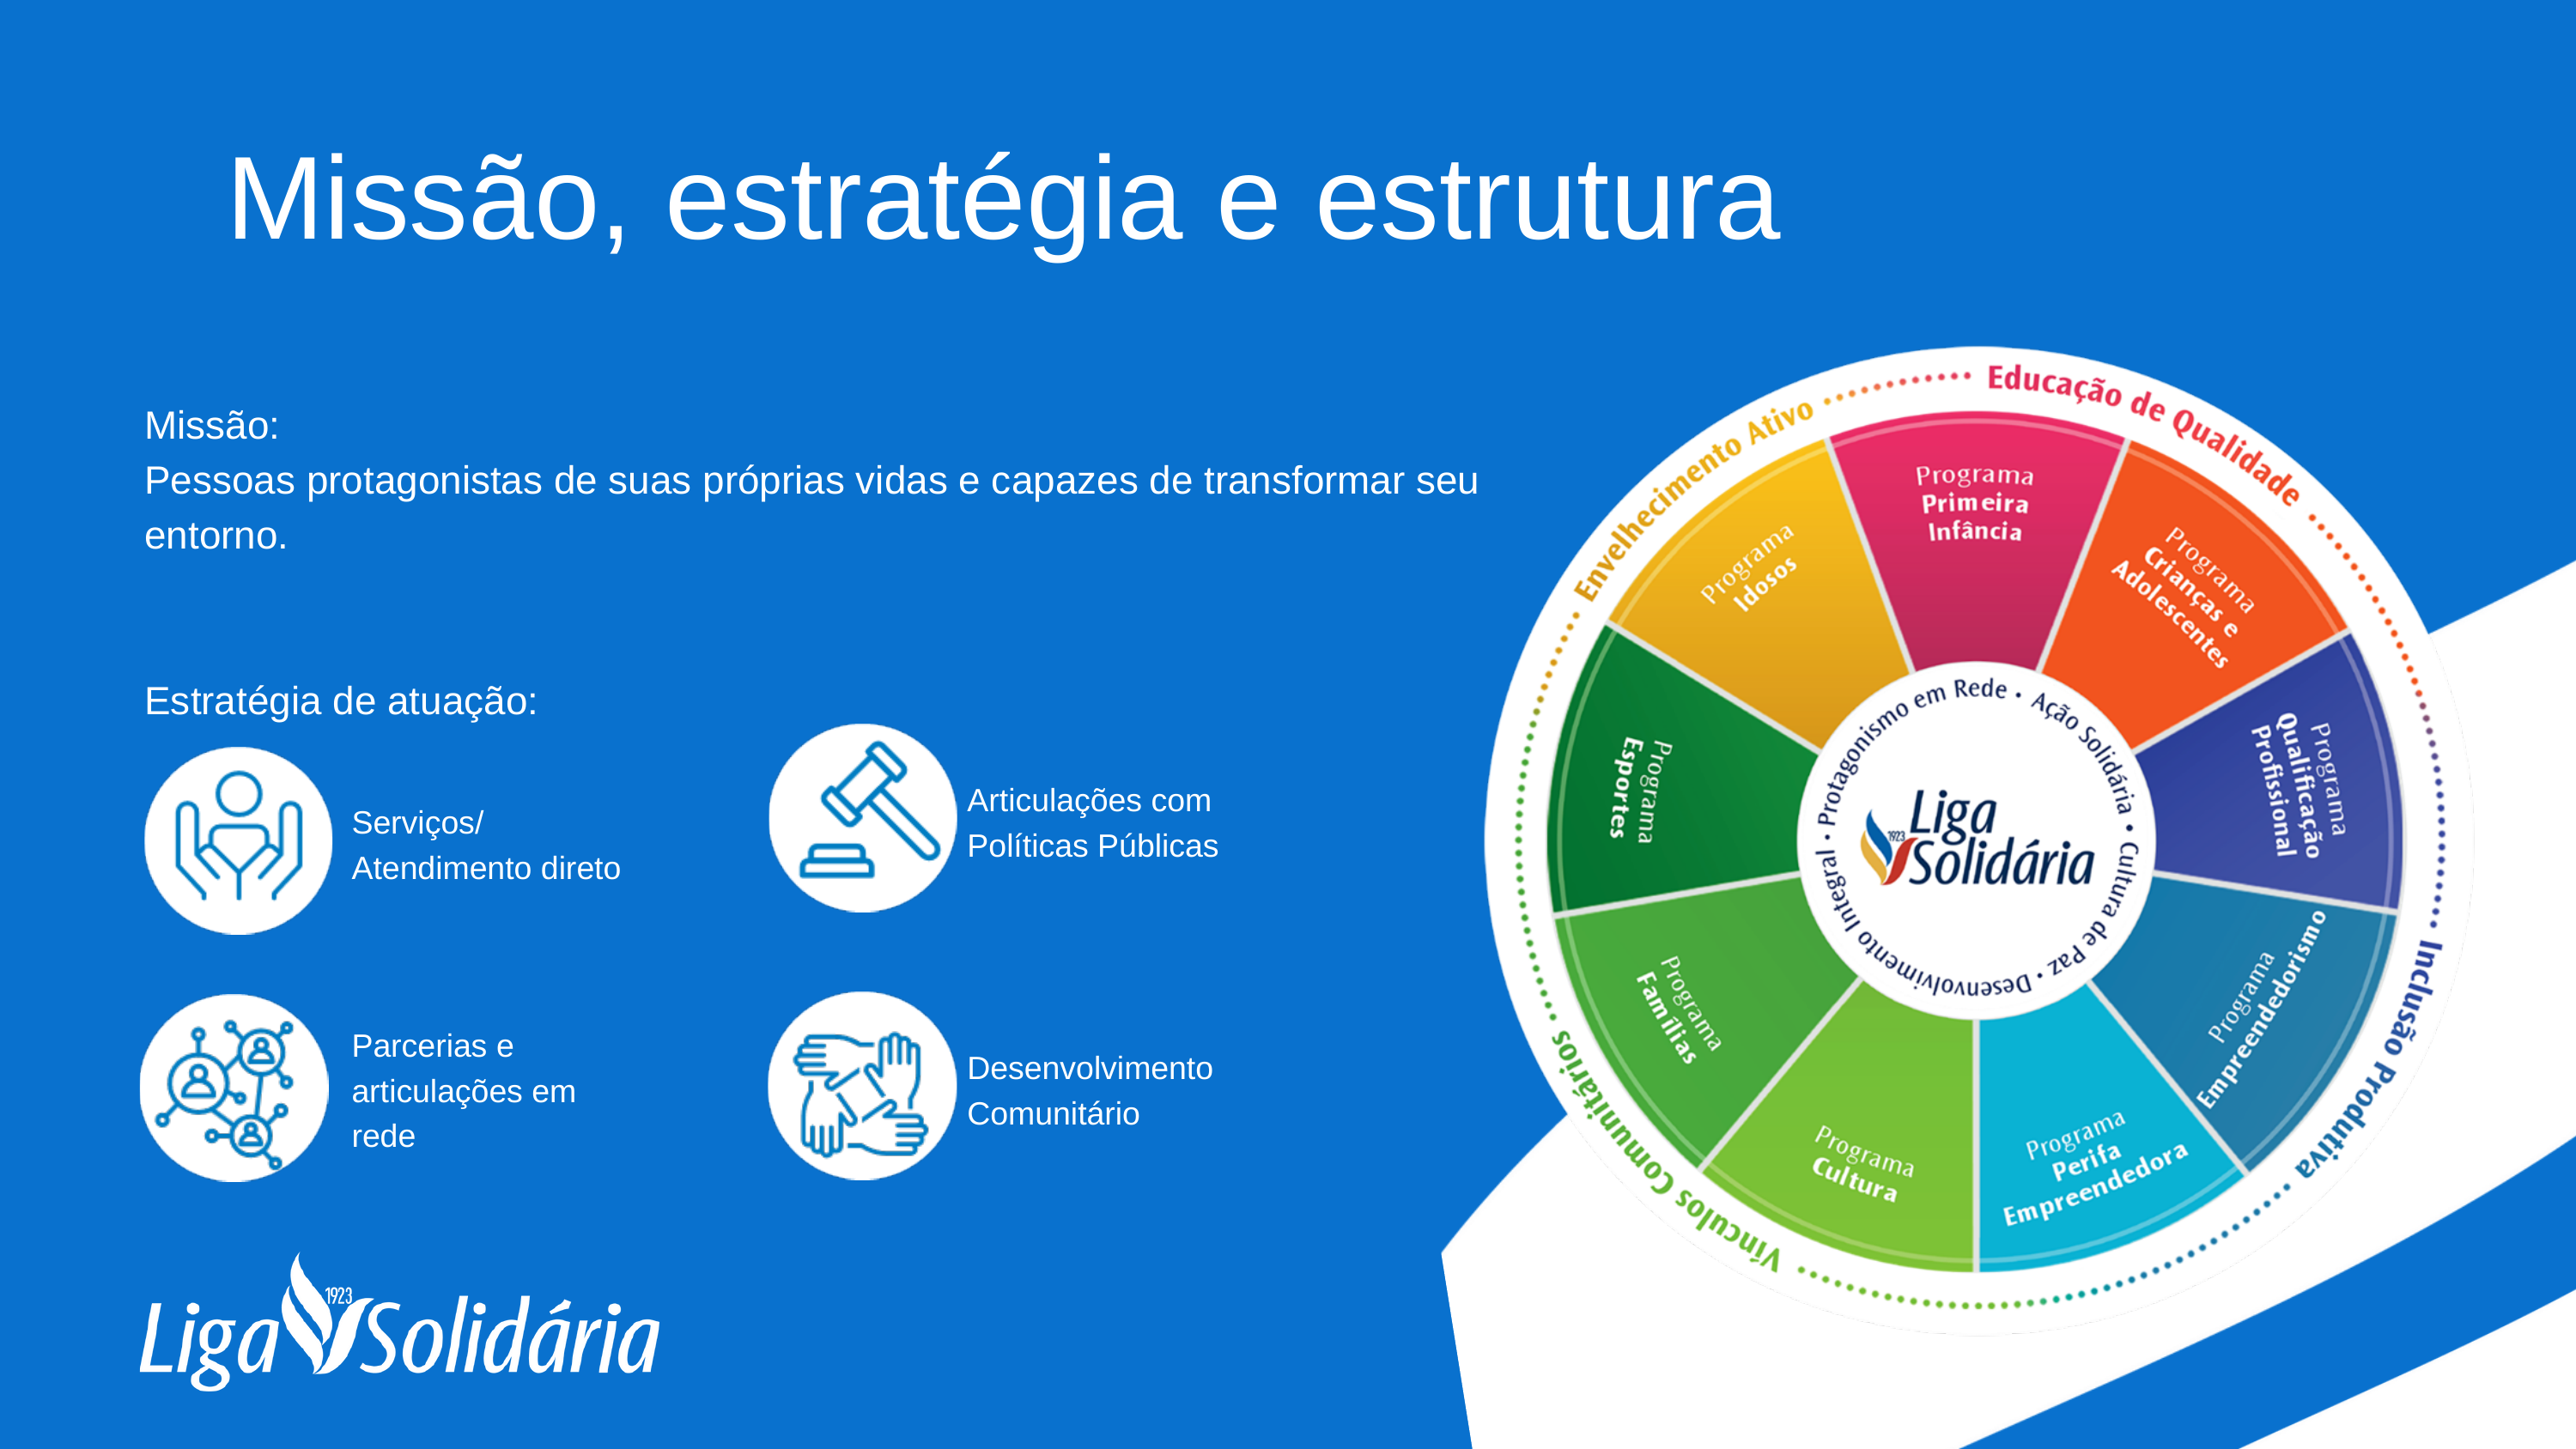

Missão, estratégia e estrutura

Missão:
Pessoas protagonistas de suas próprias vidas e capazes de transformar seu entorno.

Estratégia de atuação:

Articulações com Políticas Públicas
Serviços/
Atendimento direto

Parcerias e
articulações em
rede

Desenvolvimento
Comunitário